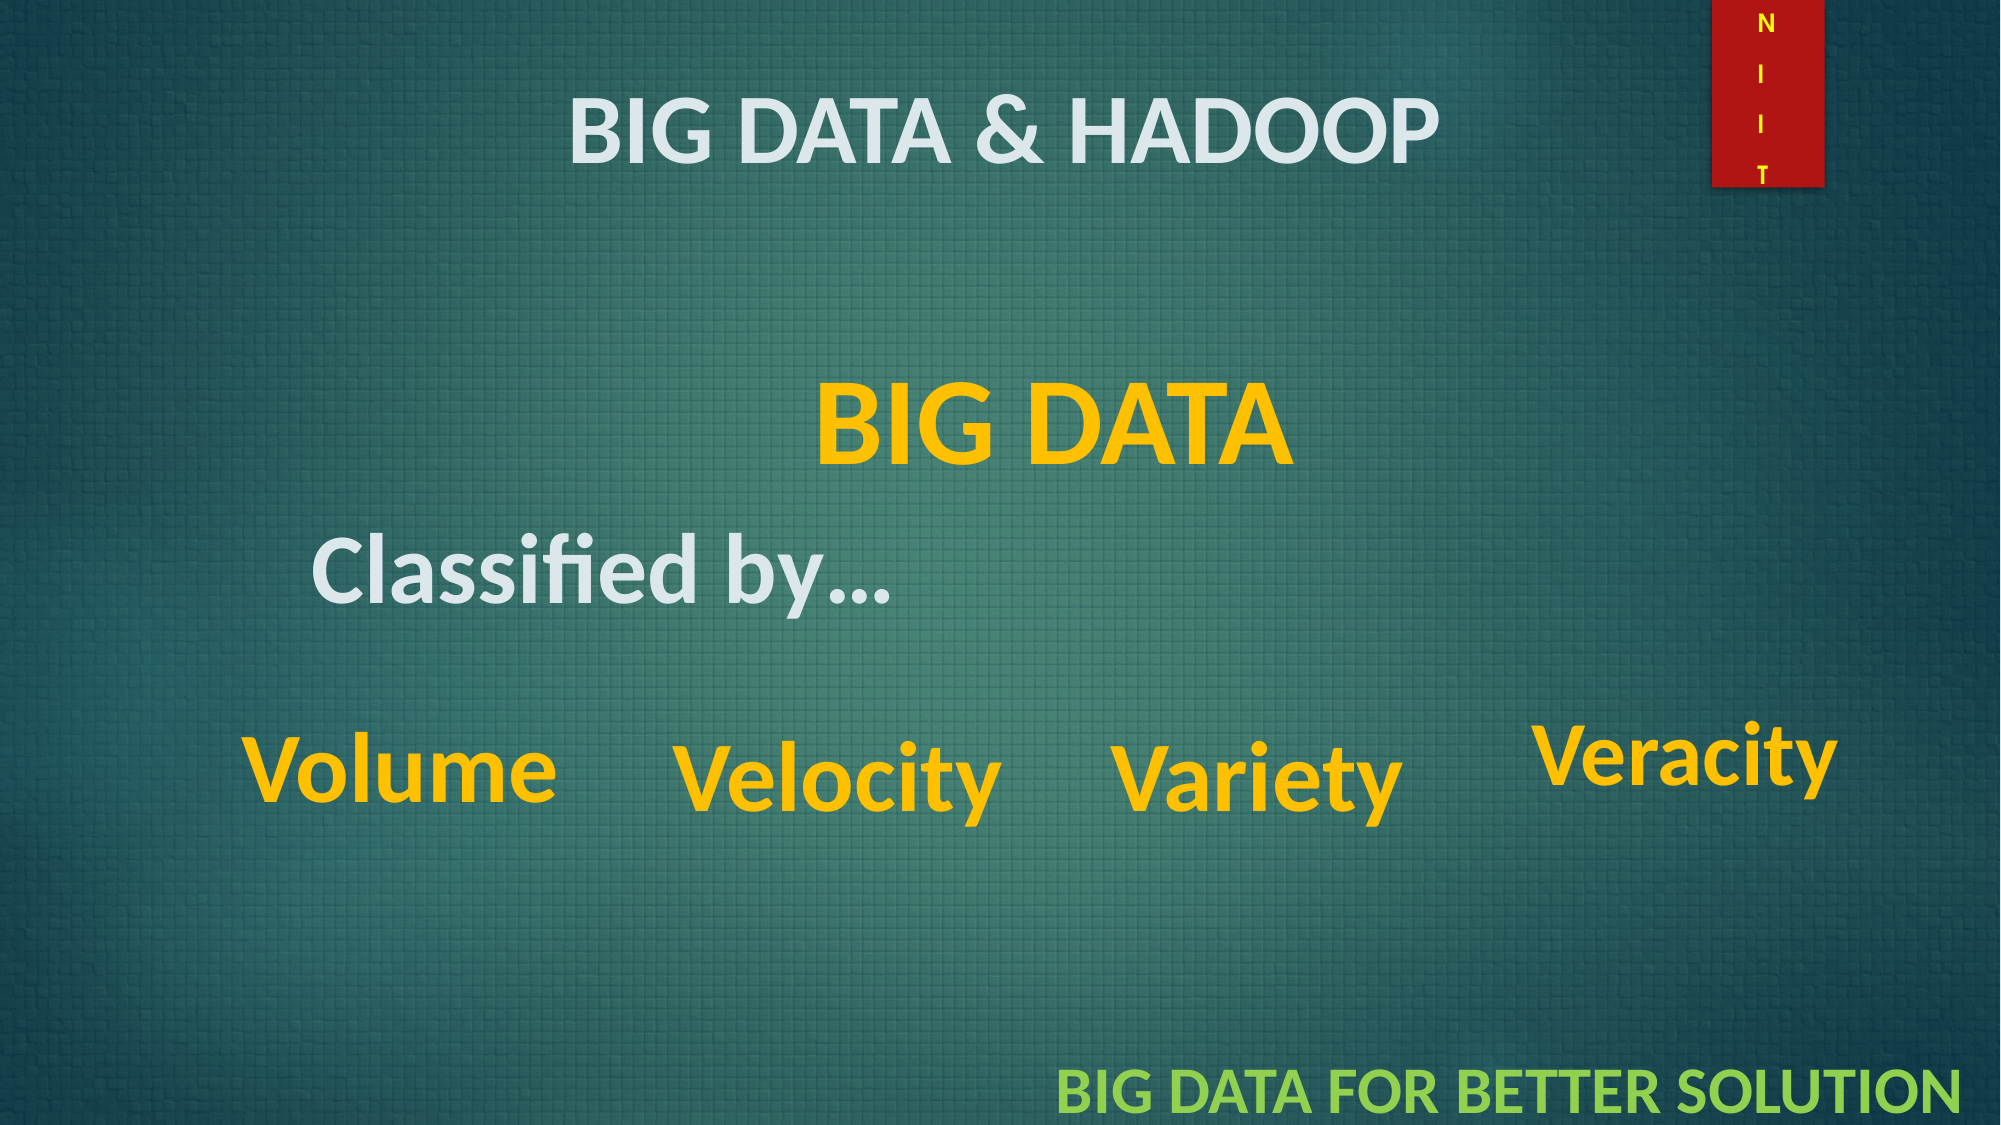

N
I
I
T
BIG DATA & HADOOP
BIG DATA
Classified by…
Volume
Velocity
Variety
Veracity
BIG DATA FOR BETTER SOLUTION